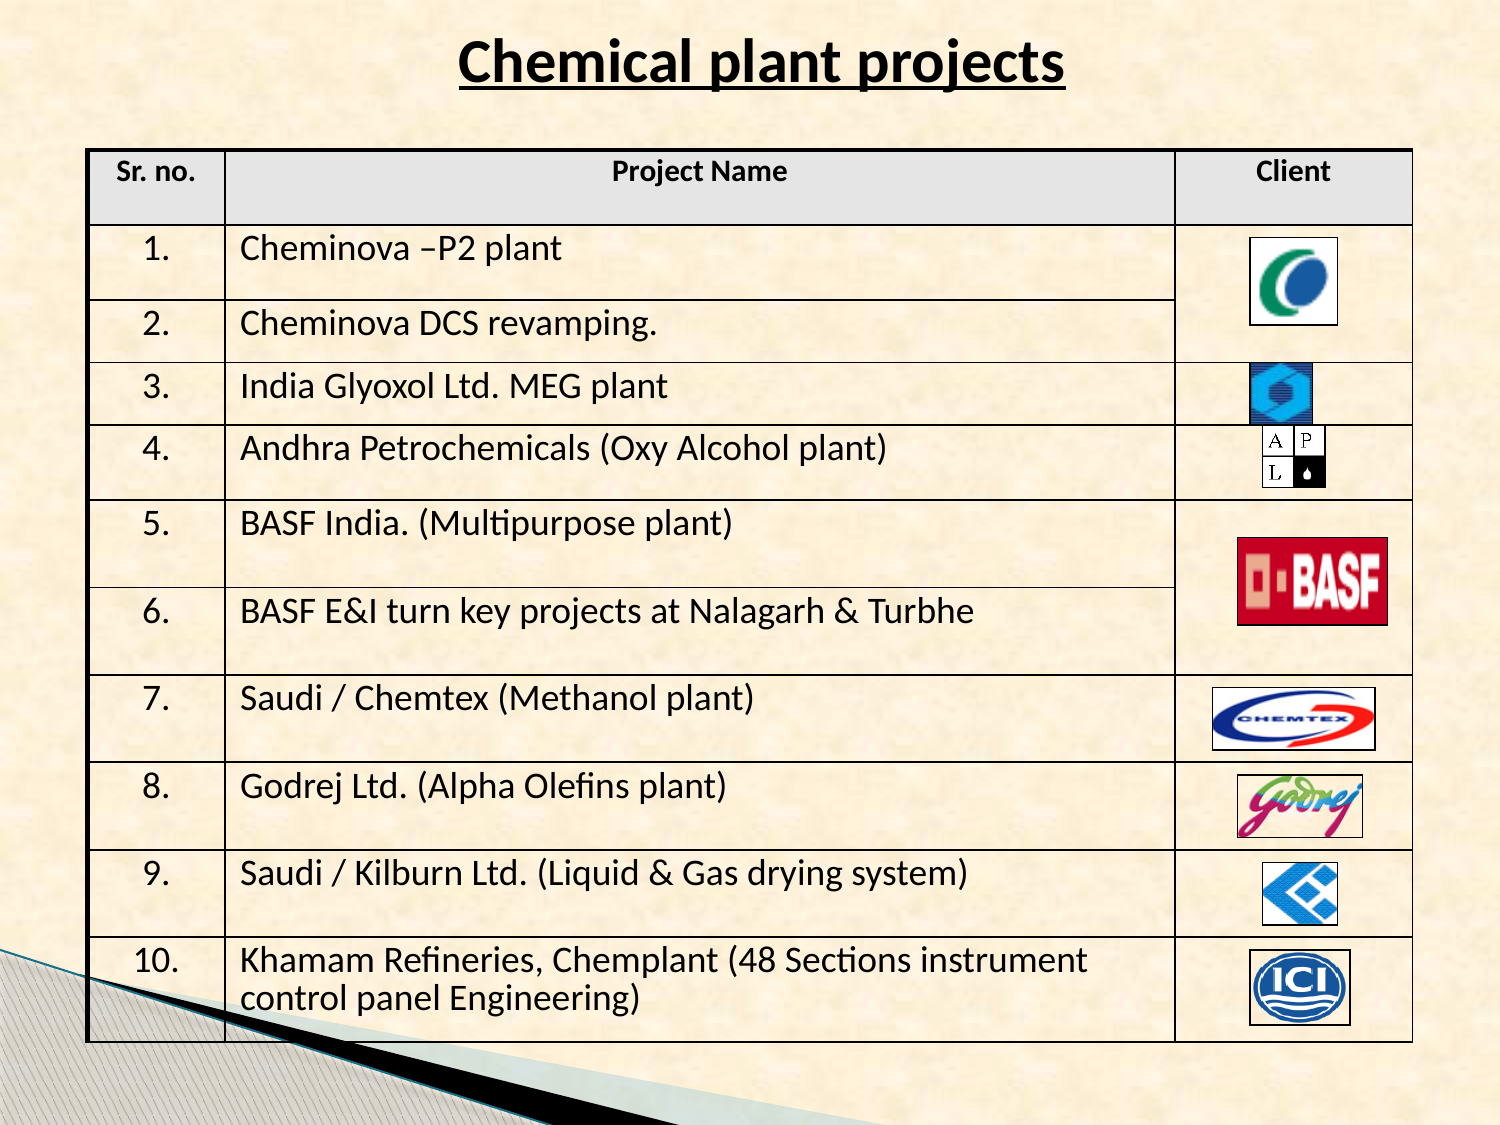

Chemical plant projects
| Sr. no. | Project Name | Client |
| --- | --- | --- |
| 1. | Cheminova –P2 plant |  |
| 2. | Cheminova DCS revamping. |  |
| 3. | India Glyoxol Ltd. MEG plant |  |
| 4. | Andhra Petrochemicals (Oxy Alcohol plant) |  |
| 5. | BASF India. (Multipurpose plant) |  |
| 6. | BASF E&I turn key projects at Nalagarh & Turbhe |  |
| 7. | Saudi / Chemtex (Methanol plant) |  |
| 8. | Godrej Ltd. (Alpha Olefins plant) |  |
| 9. | Saudi / Kilburn Ltd. (Liquid & Gas drying system) |  |
| 10. | Khamam Refineries, Chemplant (48 Sections instrument control panel Engineering) |  |